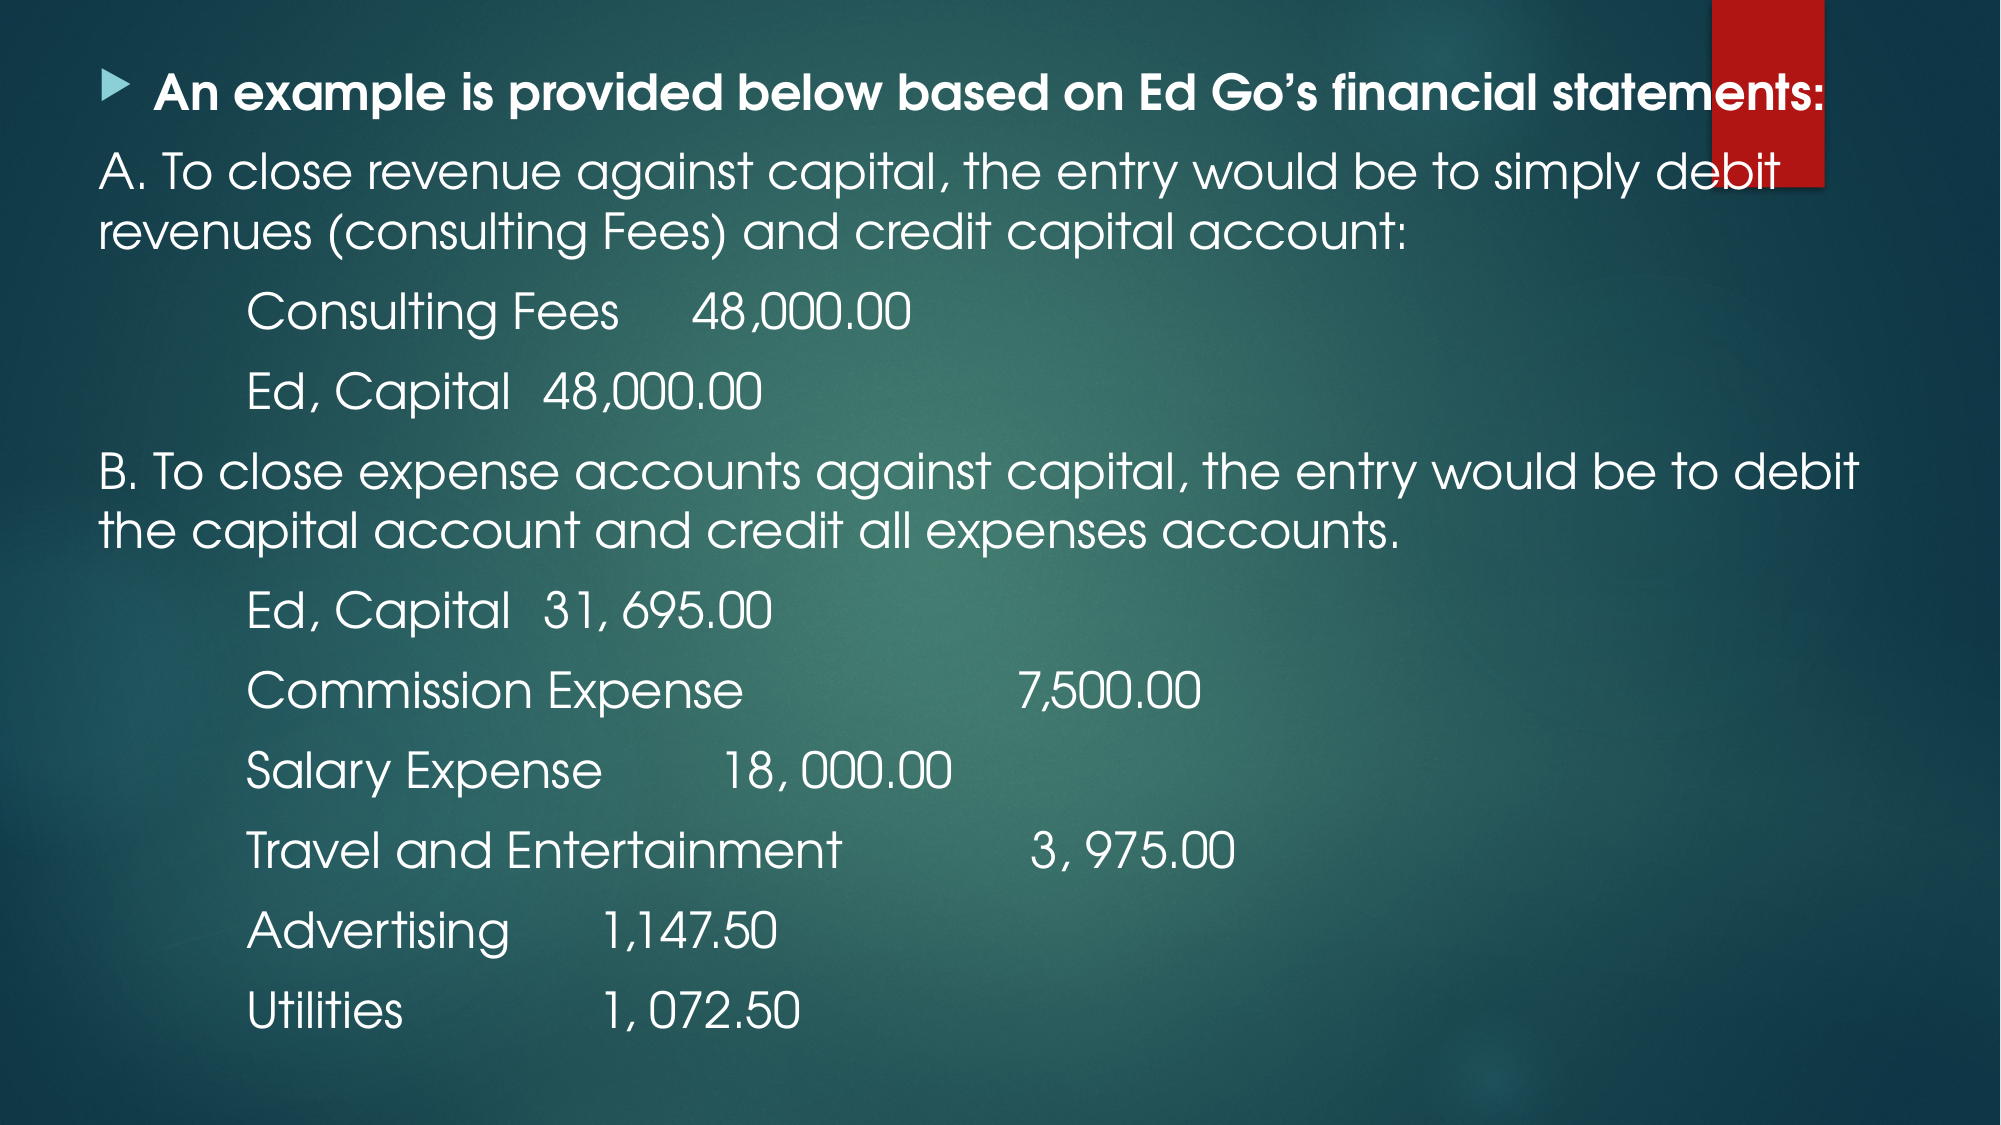

An example is provided below based on Ed Go’s financial statements:
A. To close revenue against capital, the entry would be to simply debit revenues (consulting Fees) and credit capital account:
				Consulting Fees						48,000.00
						Ed, Capital									48,000.00
B. To close expense accounts against capital, the entry would be to debit the capital account and credit all expenses accounts.
				Ed, Capital								31, 695.00
						Commission Expense						  7,500.00
						Salary Expense								  18, 000.00
						Travel and Entertainment				   3, 975.00
						Advertising									    1,147.50
						Utilities										    1, 072.50